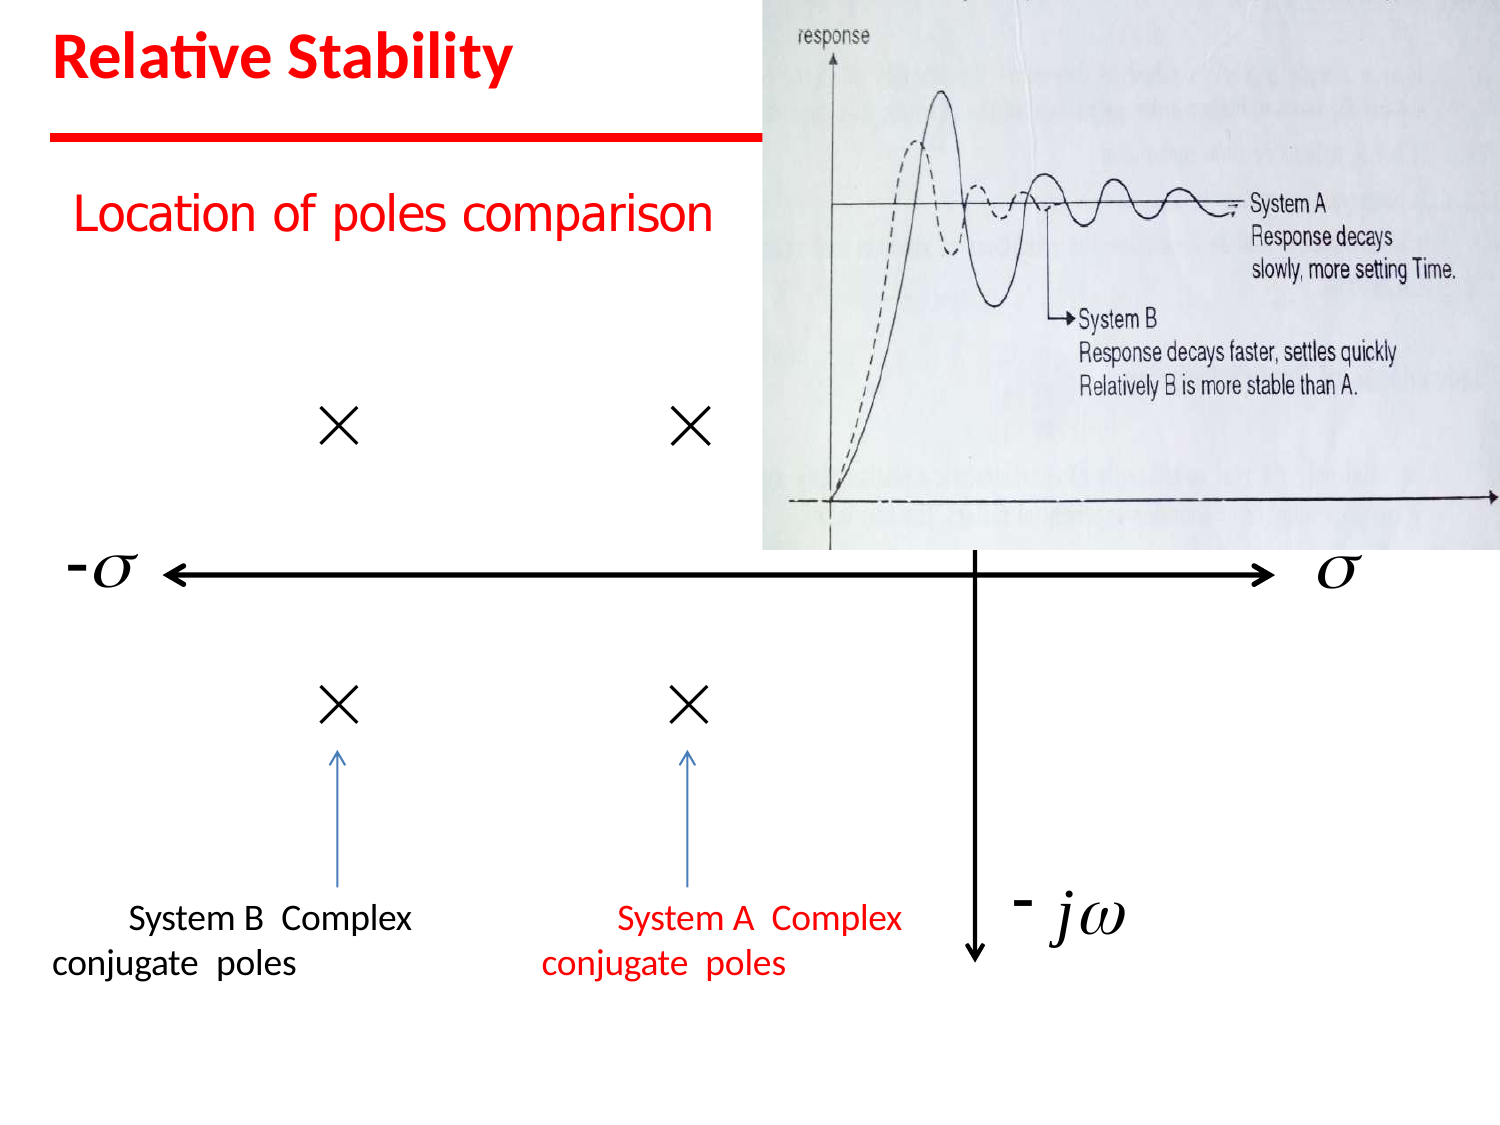

Relative Stability
# jω

Location of poles comparison

×
×
−σ
σ
×
×
jω
System B  Complex conjugate  poles
System A  Complex conjugate  poles